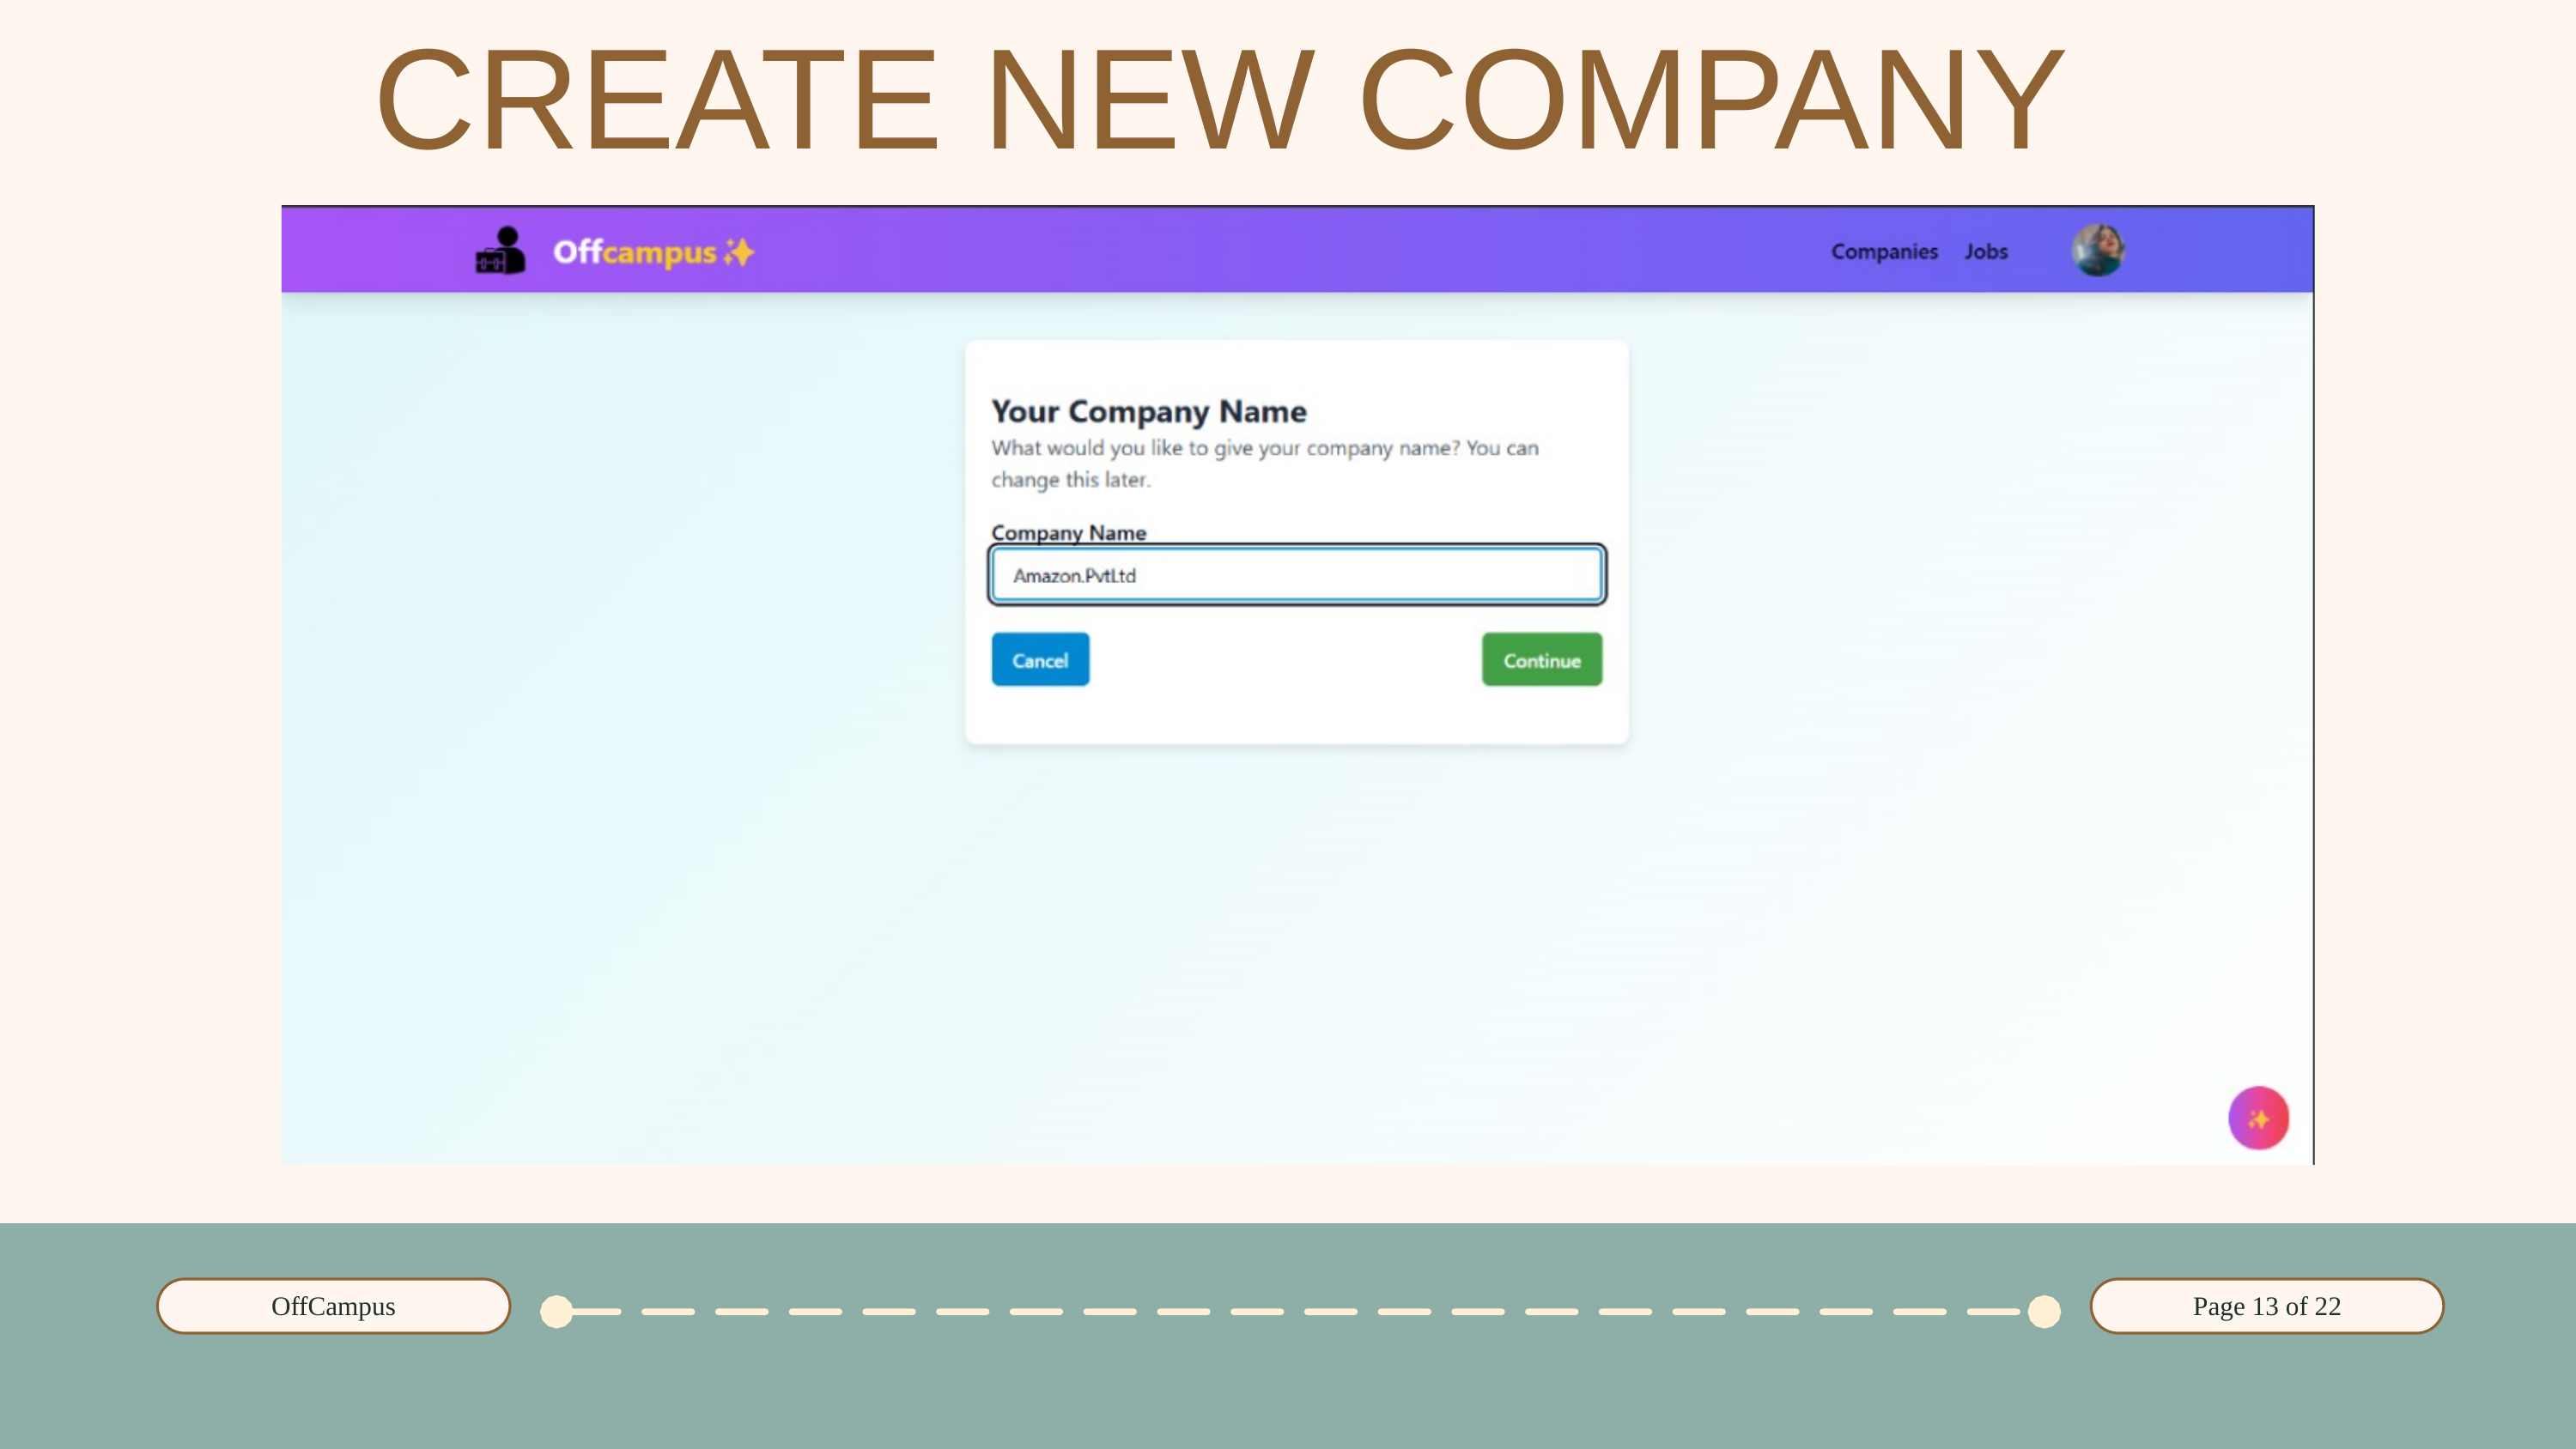

CREATE NEW COMPANY

OffCampus
Page 13 of 22